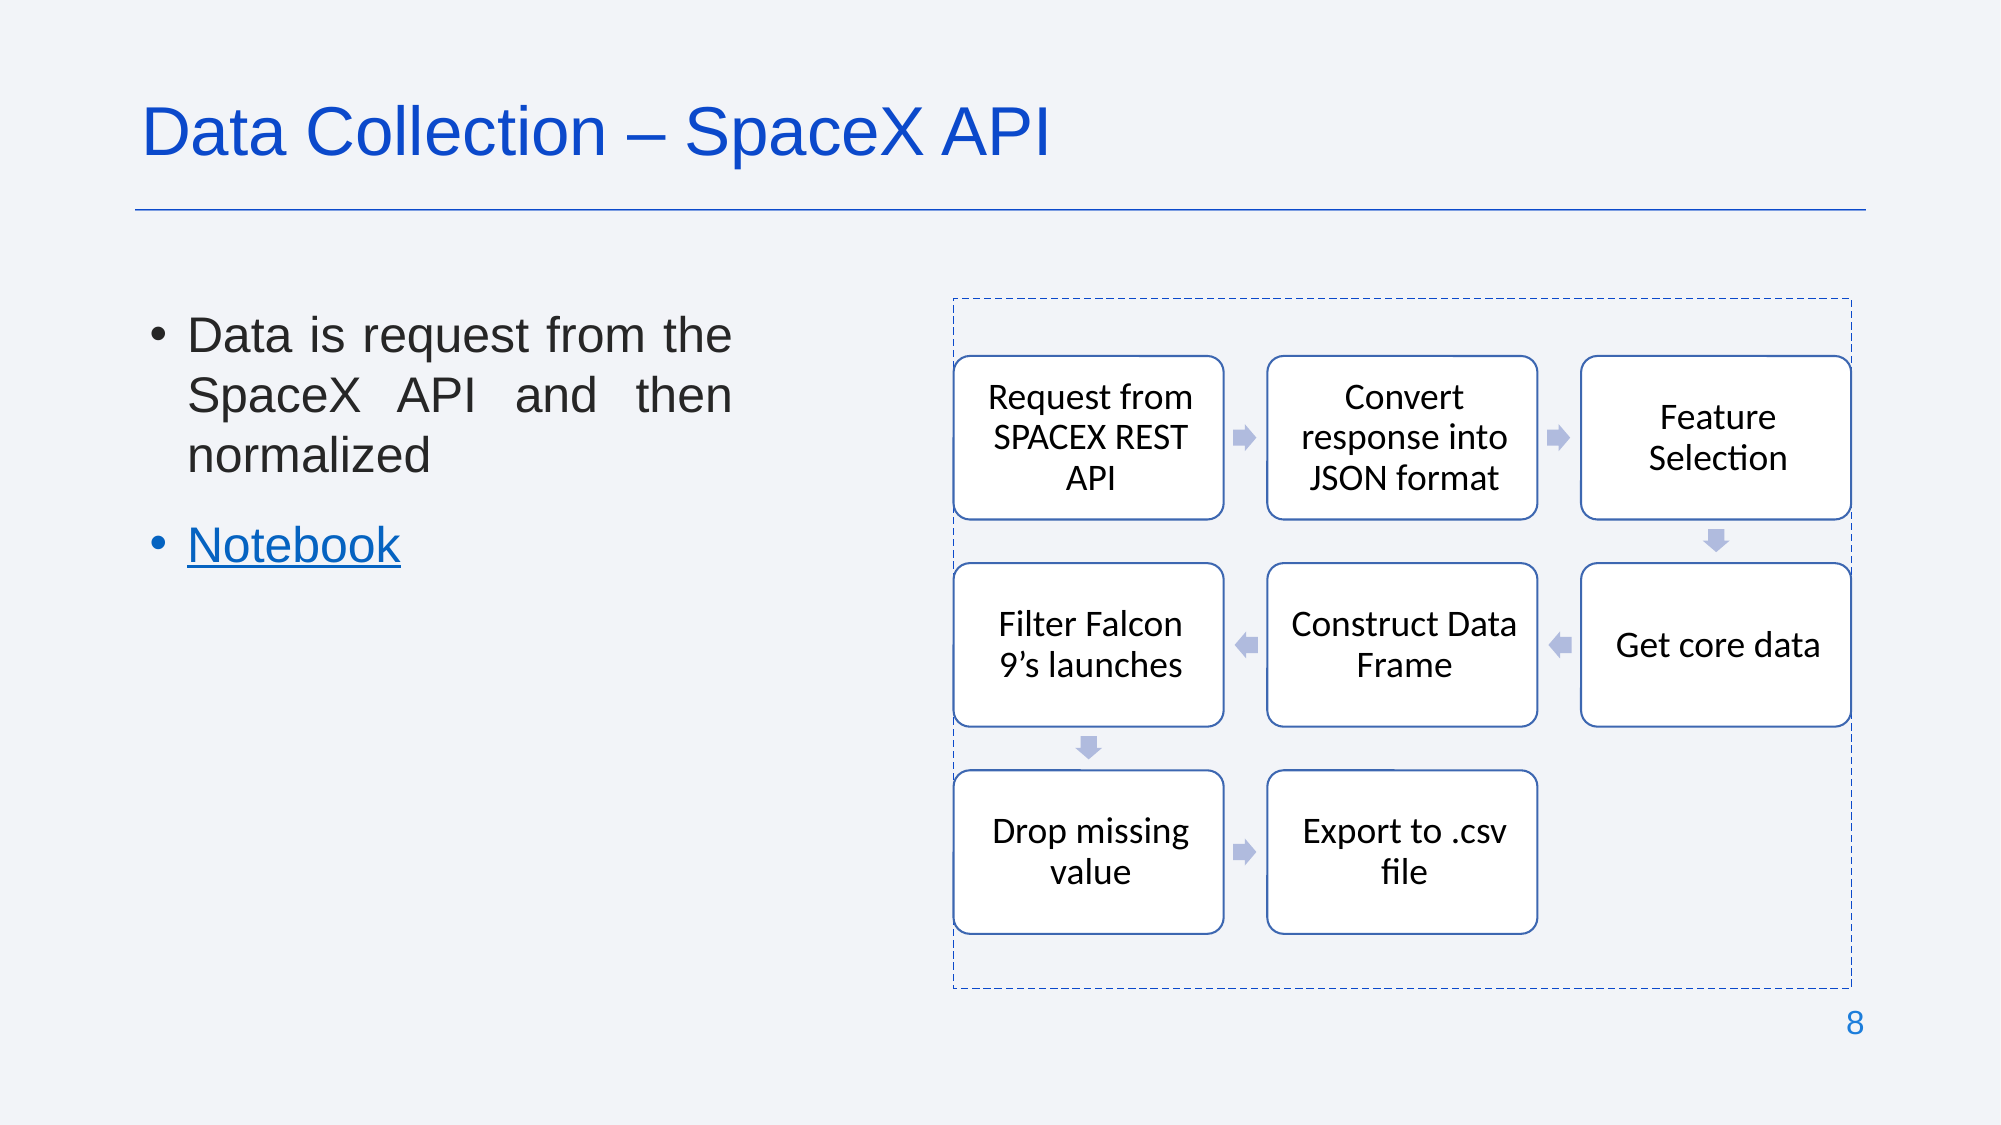

Data Collection – SpaceX API
Data is request from the SpaceX API and then normalized
Notebook

Request from SPACEX REST API

Convert response into JSON format

Feature Selection

Get core data

Construct Data Frame

Filter Falcon 9’s launches

Drop missing value

Export to .csv file
8